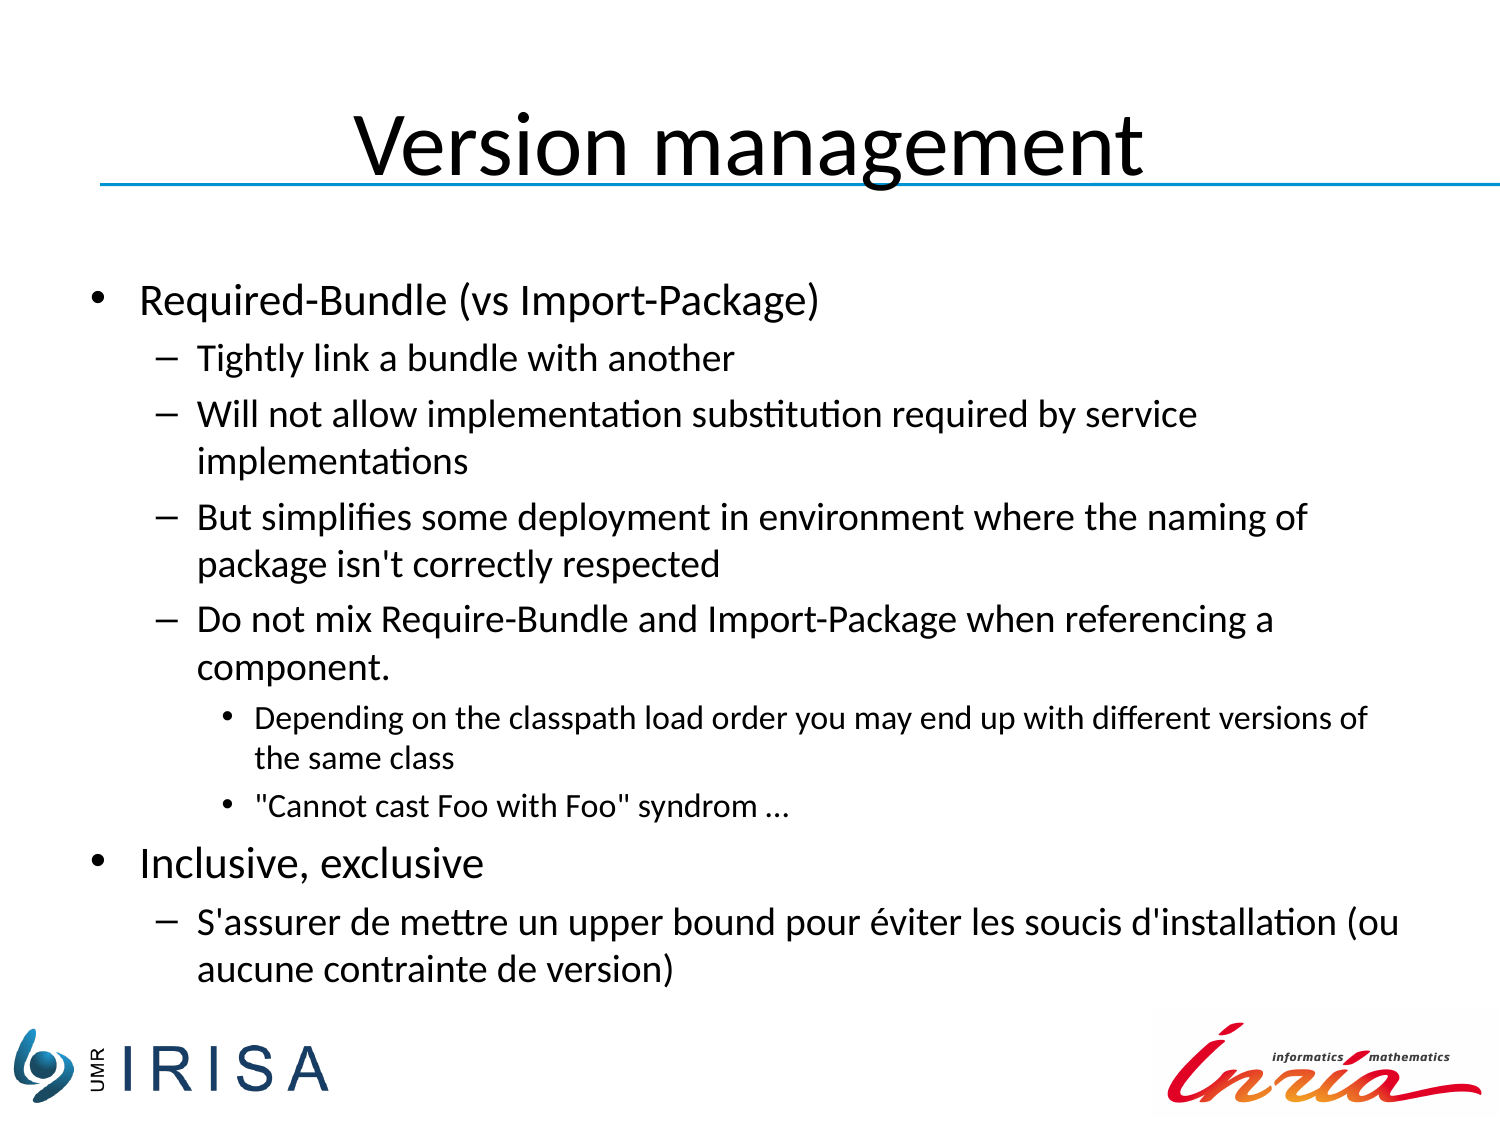

# Version management
Required-Bundle (vs Import-Package)
Tightly link a bundle with another
Will not allow implementation substitution required by service implementations
But simplifies some deployment in environment where the naming of package isn't correctly respected
Do not mix Require-Bundle and Import-Package when referencing a component.
Depending on the classpath load order you may end up with different versions of the same class
"Cannot cast Foo with Foo" syndrom …
Inclusive, exclusive
S'assurer de mettre un upper bound pour éviter les soucis d'installation (ou aucune contrainte de version)